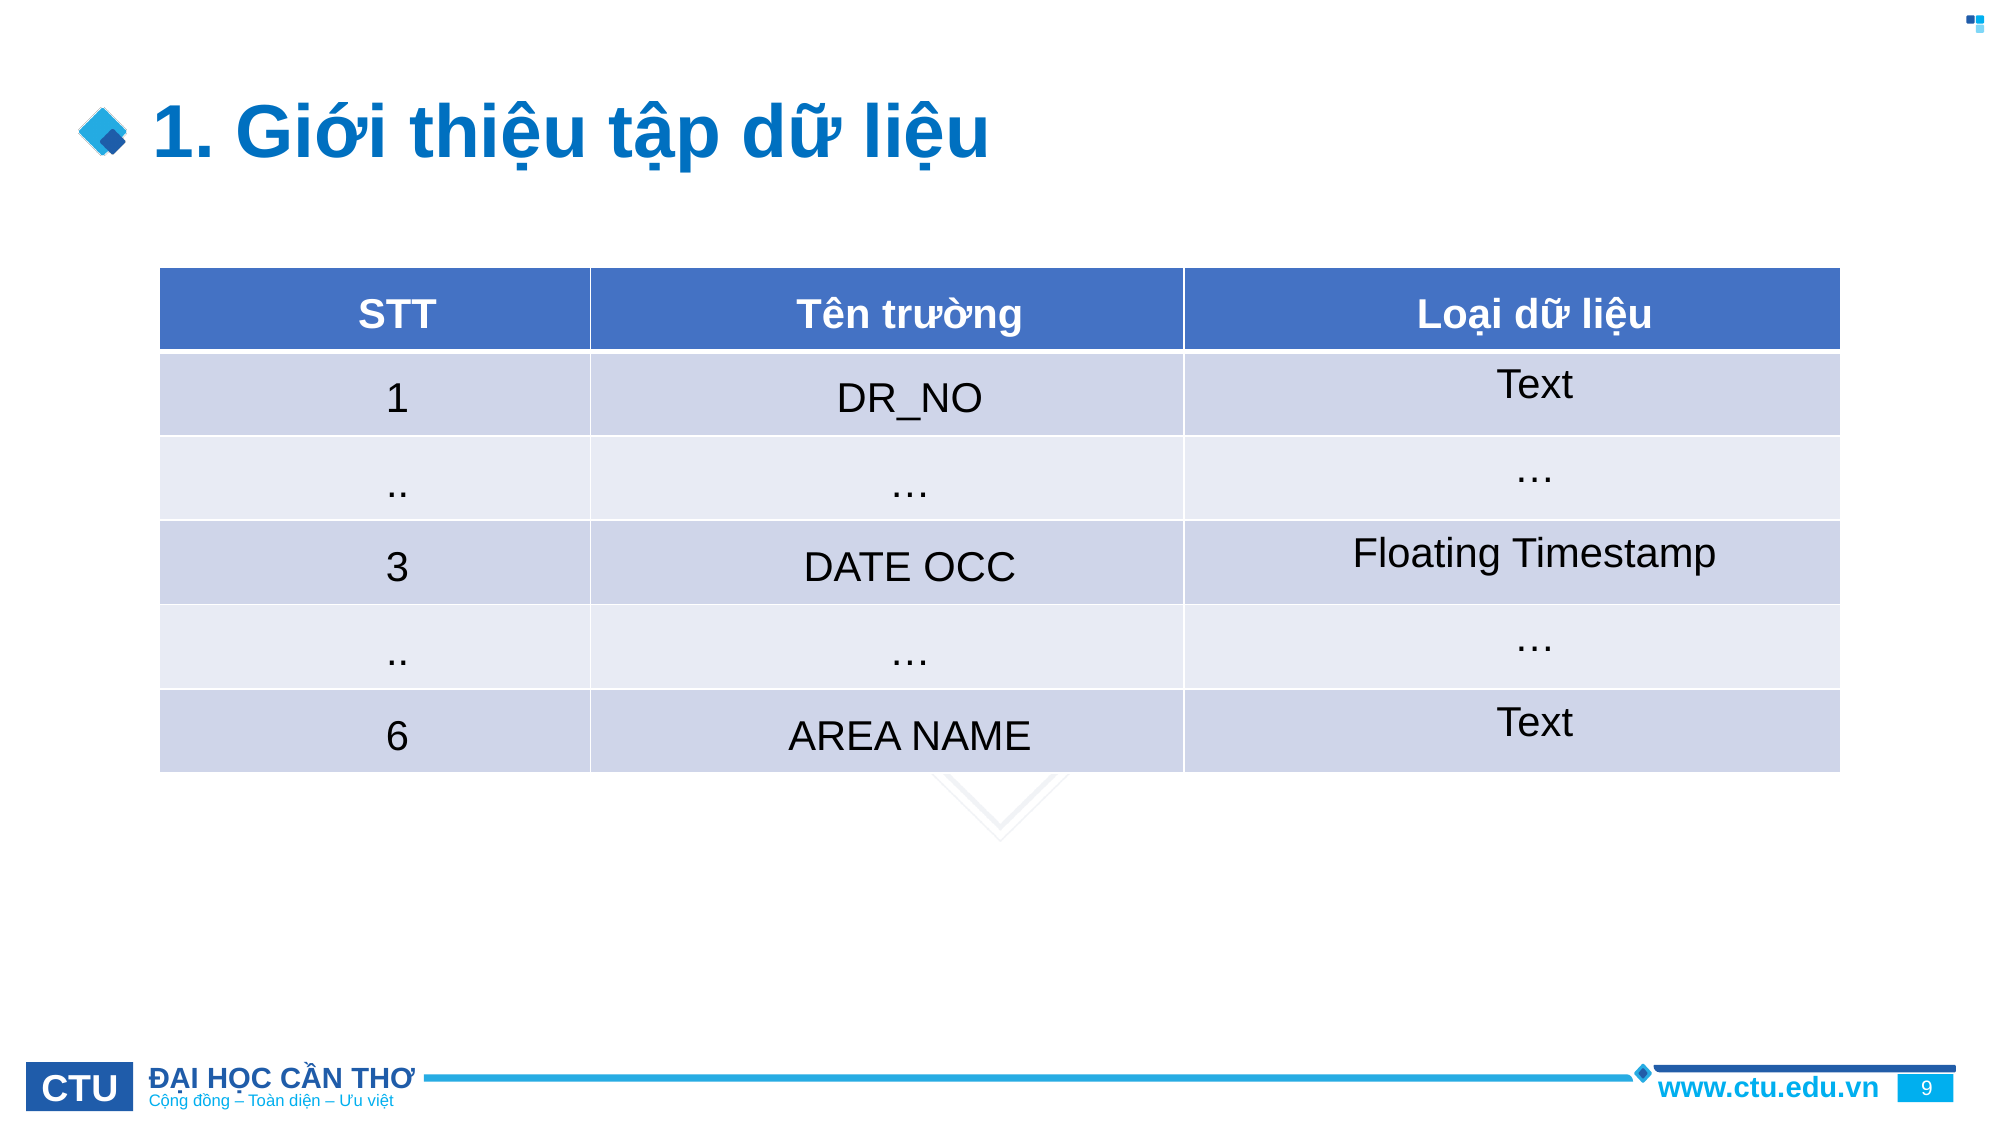

# 1. Giới thiệu tập dữ liệu
| STT | Tên trường | Loại dữ liệu |
| --- | --- | --- |
| 1 | DR\_NO | Text |
| .. | … | … |
| 3 | DATE OCC | Floating Timestamp |
| .. | … | … |
| 6 | AREA NAME | Text |